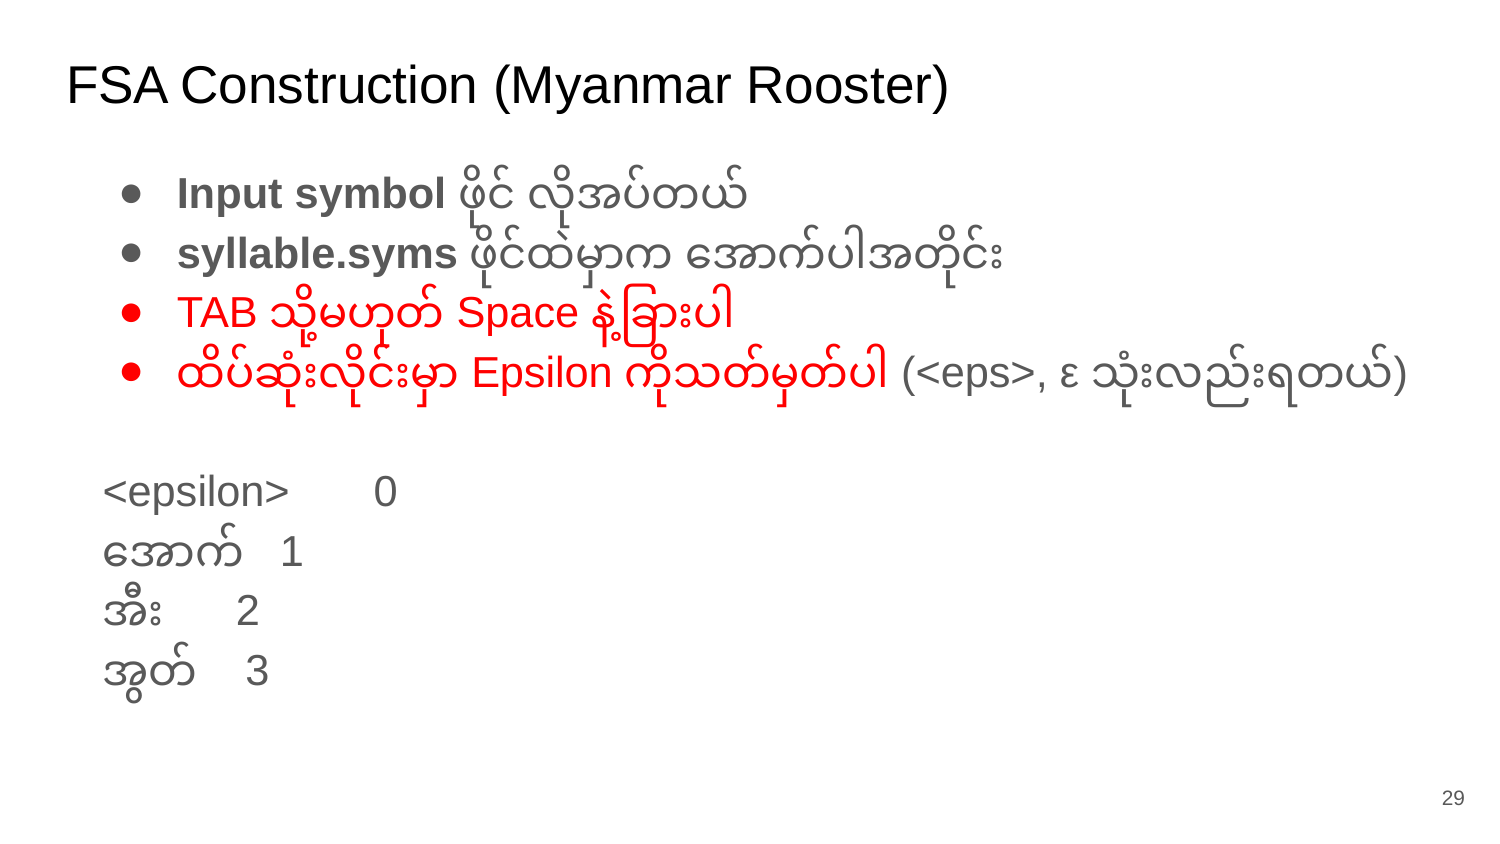

# FSA Construction (Myanmar Rooster)
Input symbol ဖိုင် လိုအပ်တယ်
syllable.syms ဖိုင်ထဲမှာက အောက်ပါအတိုင်း
TAB သို့မဟုတ် Space နဲ့ခြားပါ
ထိပ်ဆုံးလိုင်းမှာ Epsilon ကိုသတ်မှတ်ပါ (<eps>, ε သုံးလည်းရတယ်)

<epsilon>       0
အောက်   1
အီး      2
အွတ်    3

29